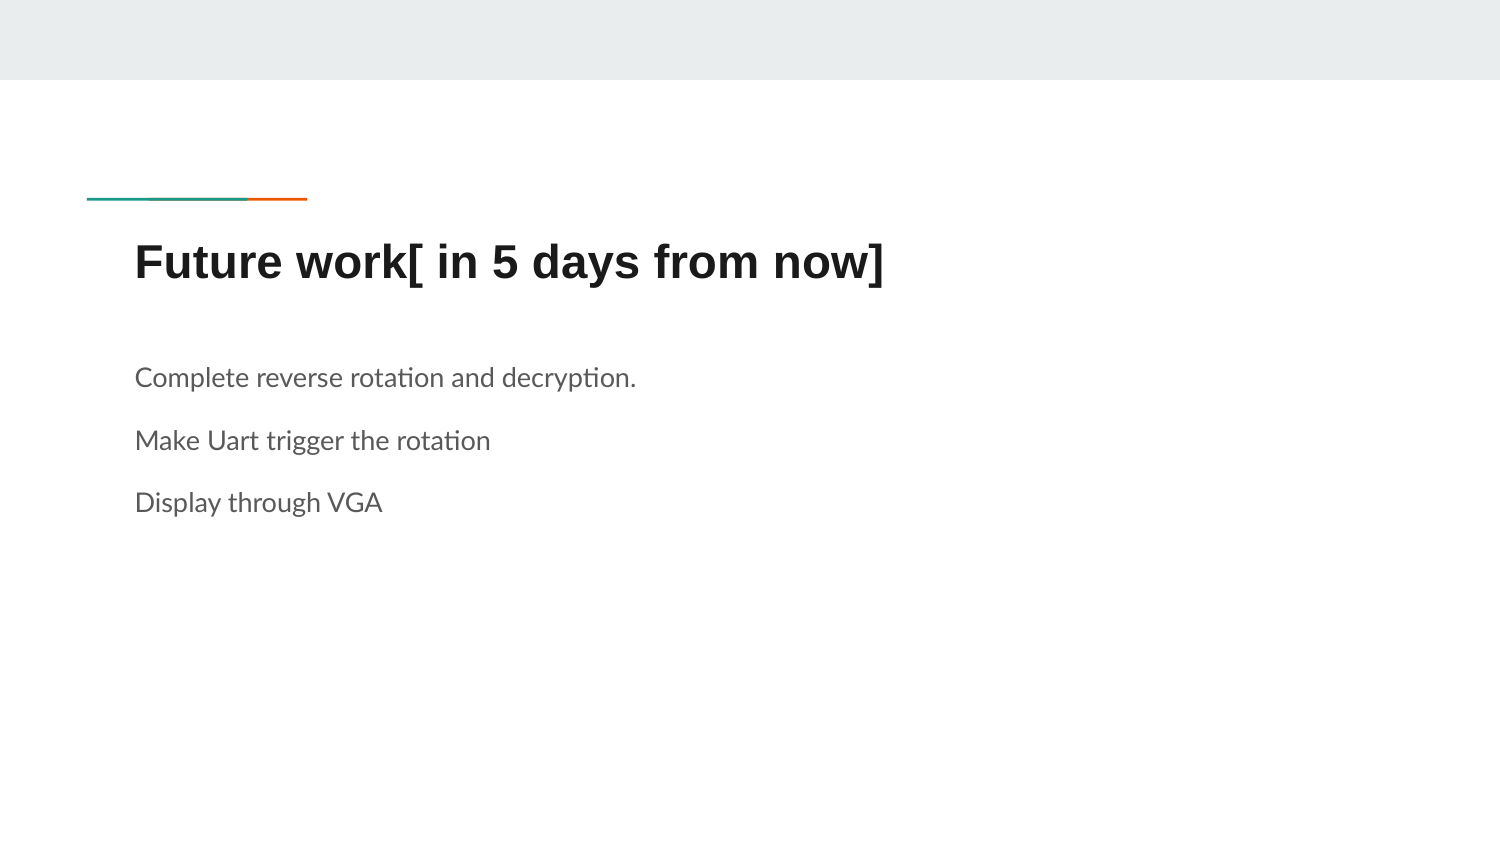

# Future work[ in 5 days from now]
Complete reverse rotation and decryption.
Make Uart trigger the rotation
Display through VGA